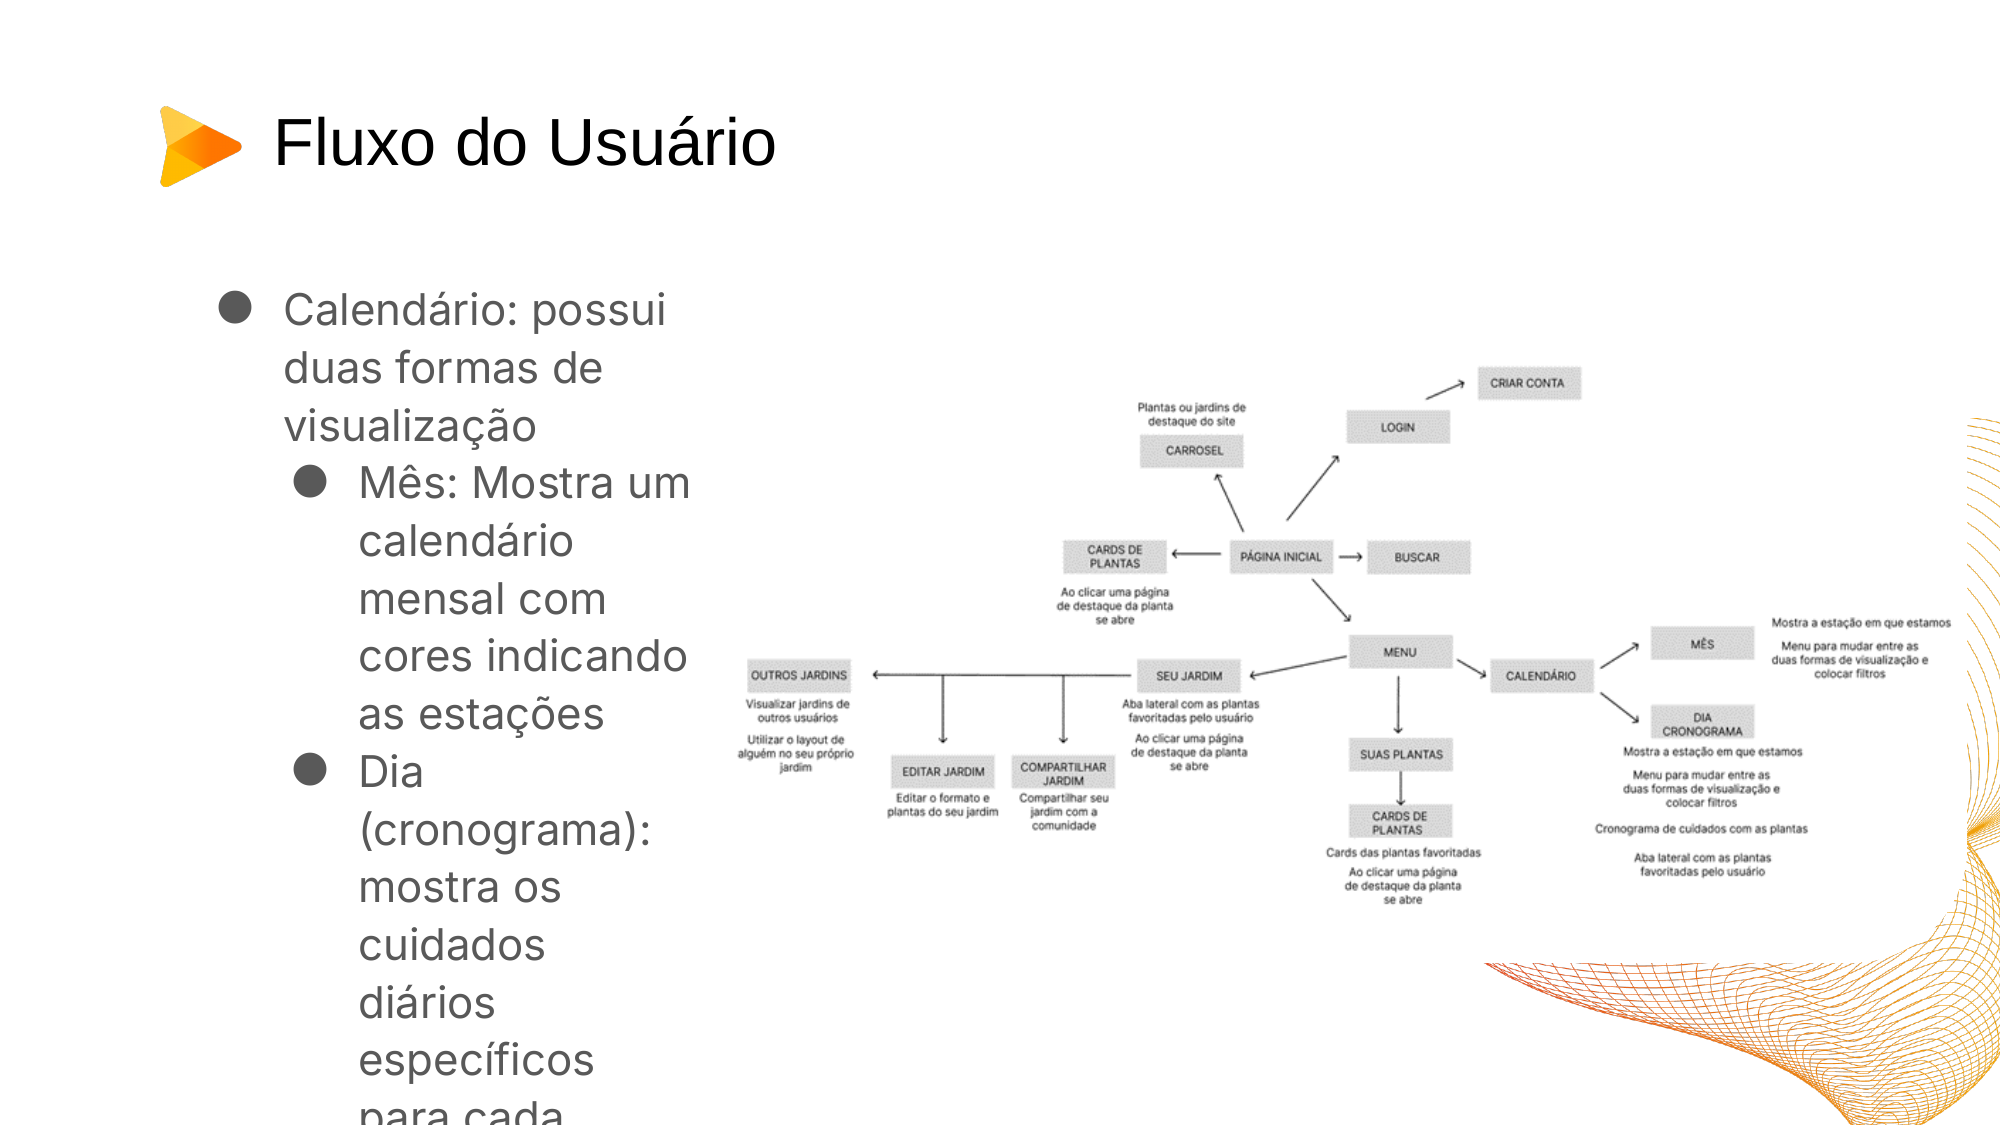

# Fluxo do Usuário
Calendário: possui duas formas de visualização
Mês: Mostra um calendário mensal com cores indicando as estações
Dia (cronograma): mostra os cuidados diários específicos para cada planta do usuário